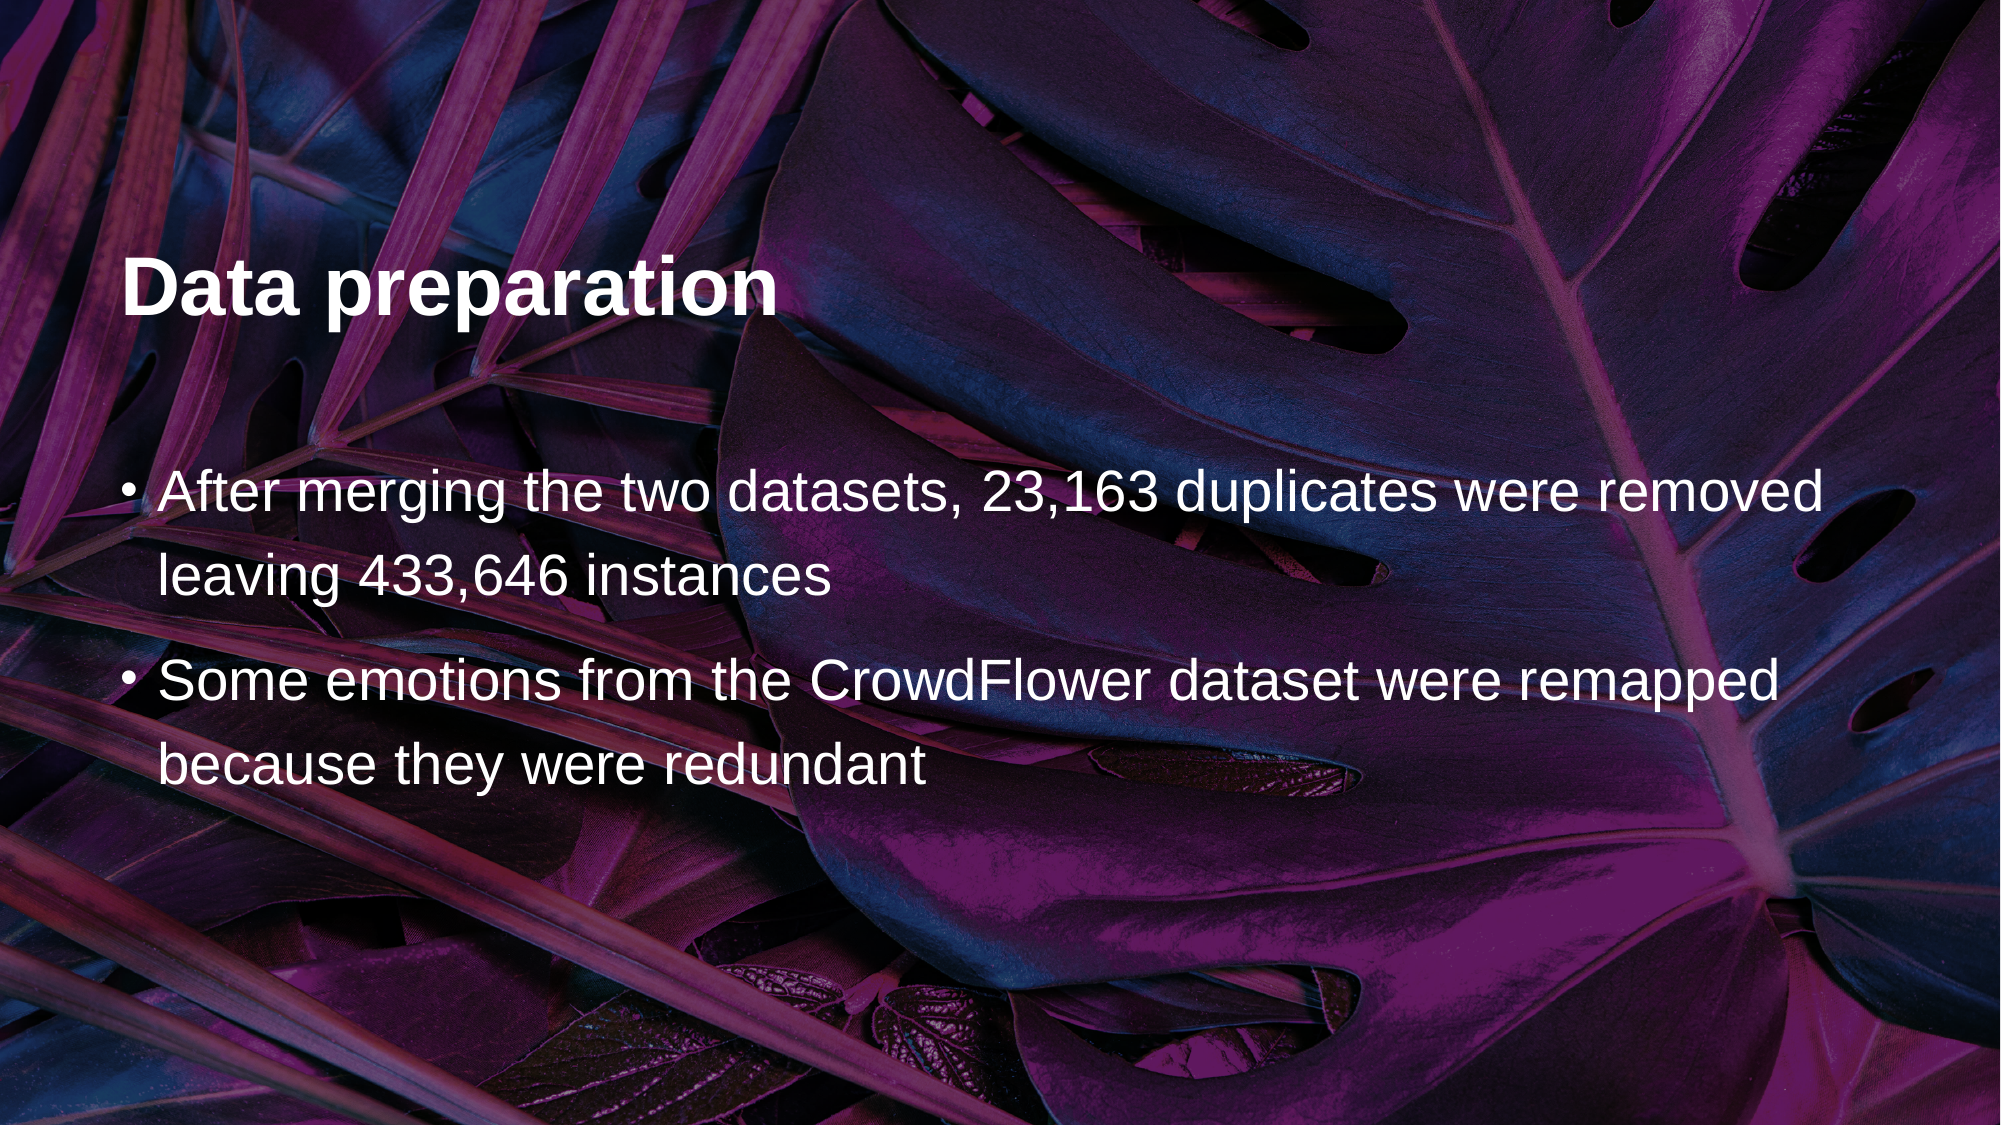

# Data preparation
After merging the two datasets, 23,163 duplicates were removed leaving 433,646 instances
Some emotions from the CrowdFlower dataset were remapped because they were redundant